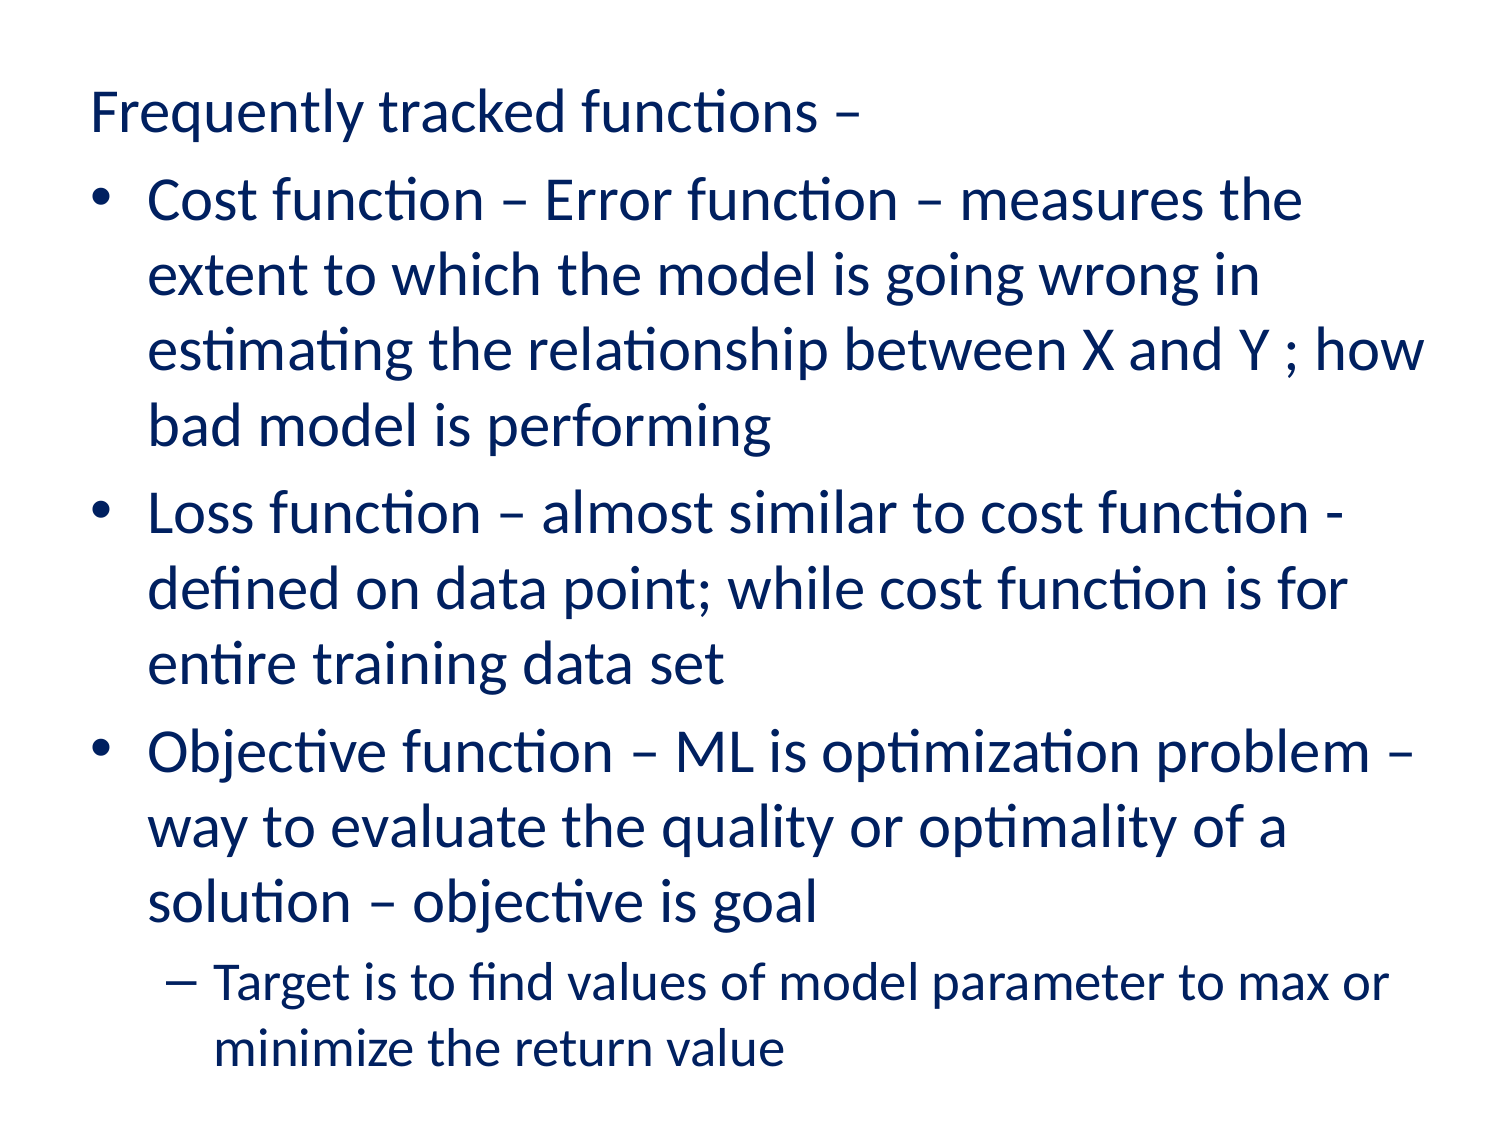

Frequently tracked functions –
Cost function – Error function – measures the extent to which the model is going wrong in estimating the relationship between X and Y ; how bad model is performing
Loss function – almost similar to cost function - defined on data point; while cost function is for entire training data set
Objective function – ML is optimization problem – way to evaluate the quality or optimality of a solution – objective is goal
Target is to find values of model parameter to max or minimize the return value